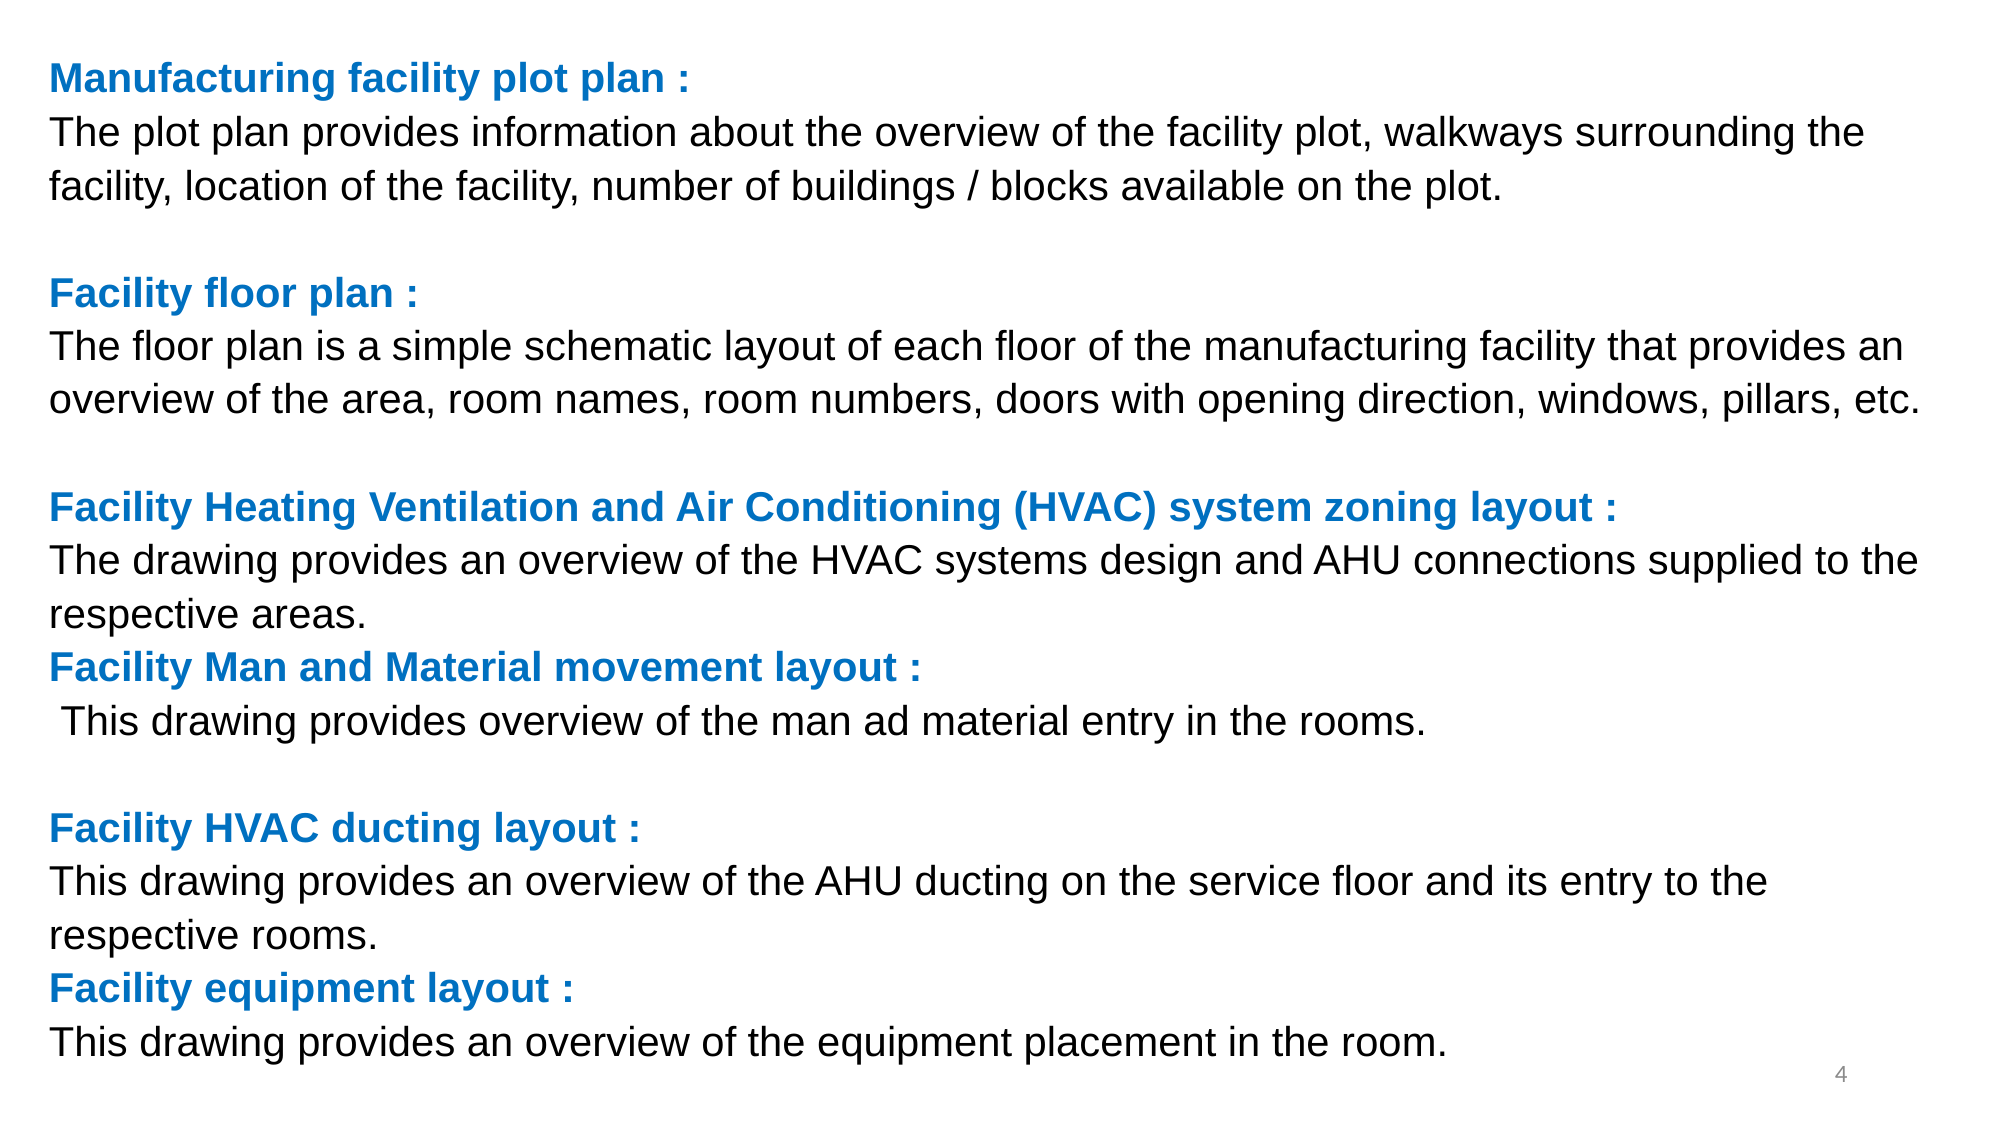

Manufacturing facility plot plan :
The plot plan provides information about the overview of the facility plot, walkways surrounding the facility, location of the facility, number of buildings / blocks available on the plot.

Facility floor plan :
The floor plan is a simple schematic layout of each floor of the manufacturing facility that provides an overview of the area, room names, room numbers, doors with opening direction, windows, pillars, etc.

Facility Heating Ventilation and Air Conditioning (HVAC) system zoning layout :
The drawing provides an overview of the HVAC systems design and AHU connections supplied to the respective areas.
Facility Man and Material movement layout :
 This drawing provides overview of the man ad material entry in the rooms.

Facility HVAC ducting layout :
This drawing provides an overview of the AHU ducting on the service floor and its entry to the respective rooms.
Facility equipment layout :
This drawing provides an overview of the equipment placement in the room.

4